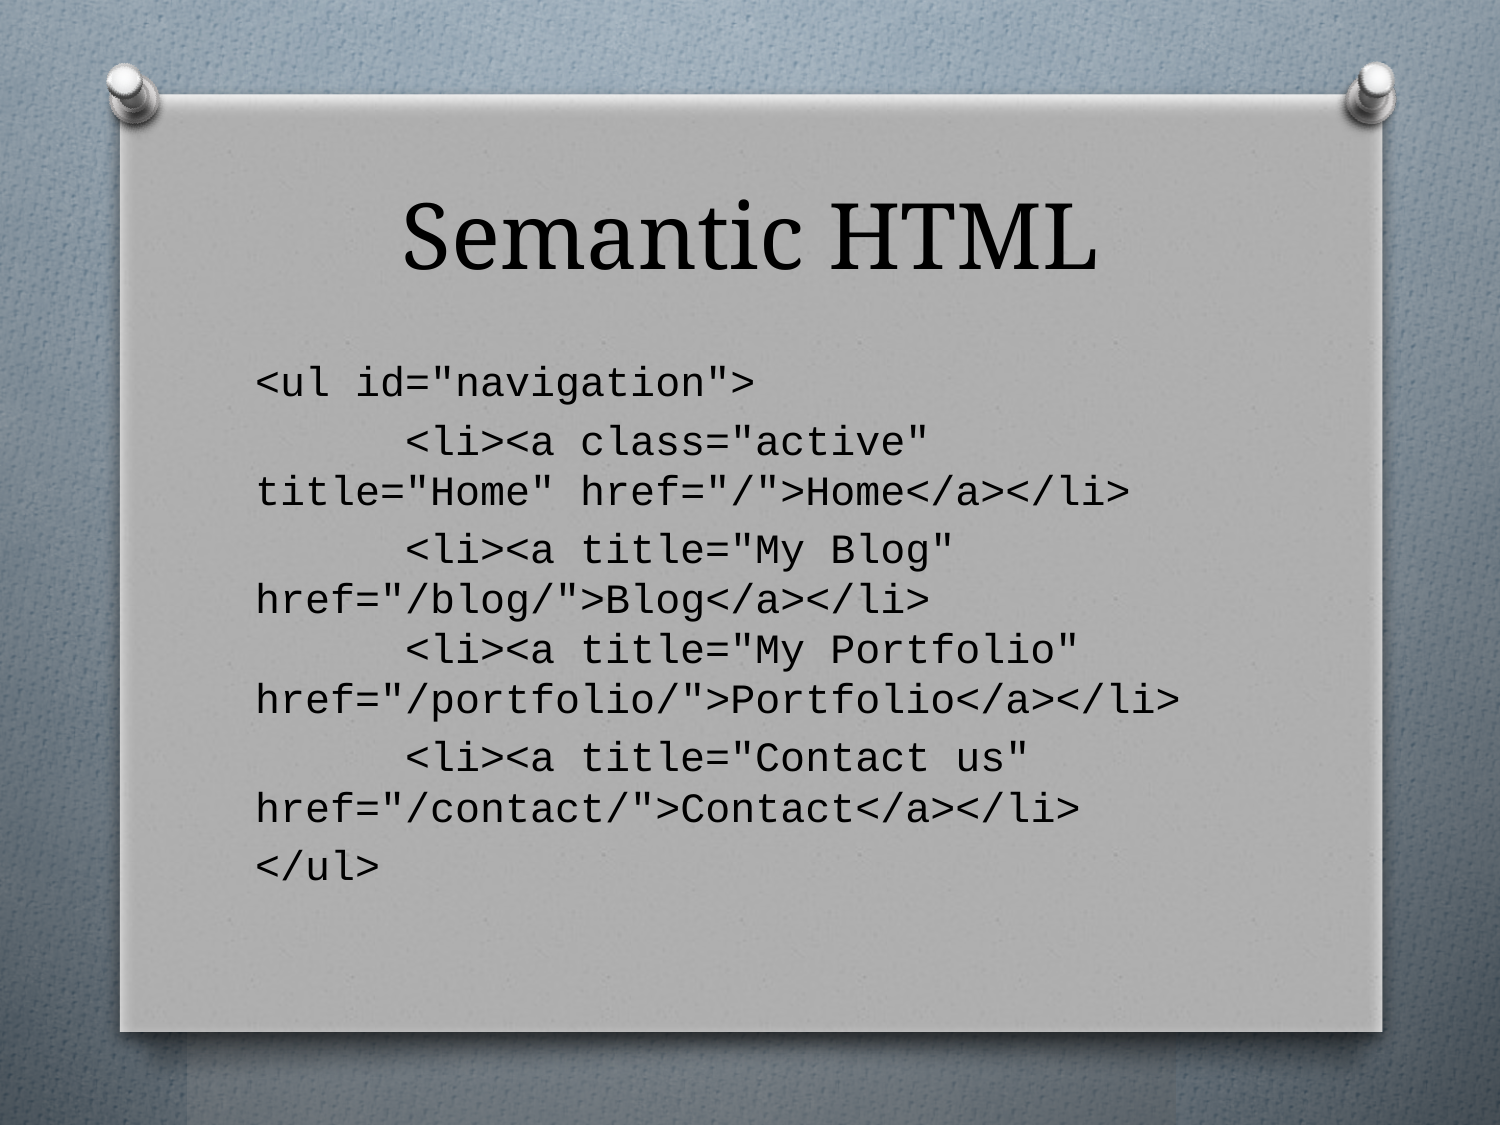

# Semantic HTML
<ul id="navigation">
	<li><a class="active" title="Home" href="/">Home</a></li>
	<li><a title="My Blog" href="/blog/">Blog</a></li>
	<li><a title="My Portfolio" href="/portfolio/">Portfolio</a></li>
	<li><a title="Contact us" href="/contact/">Contact</a></li>
</ul>